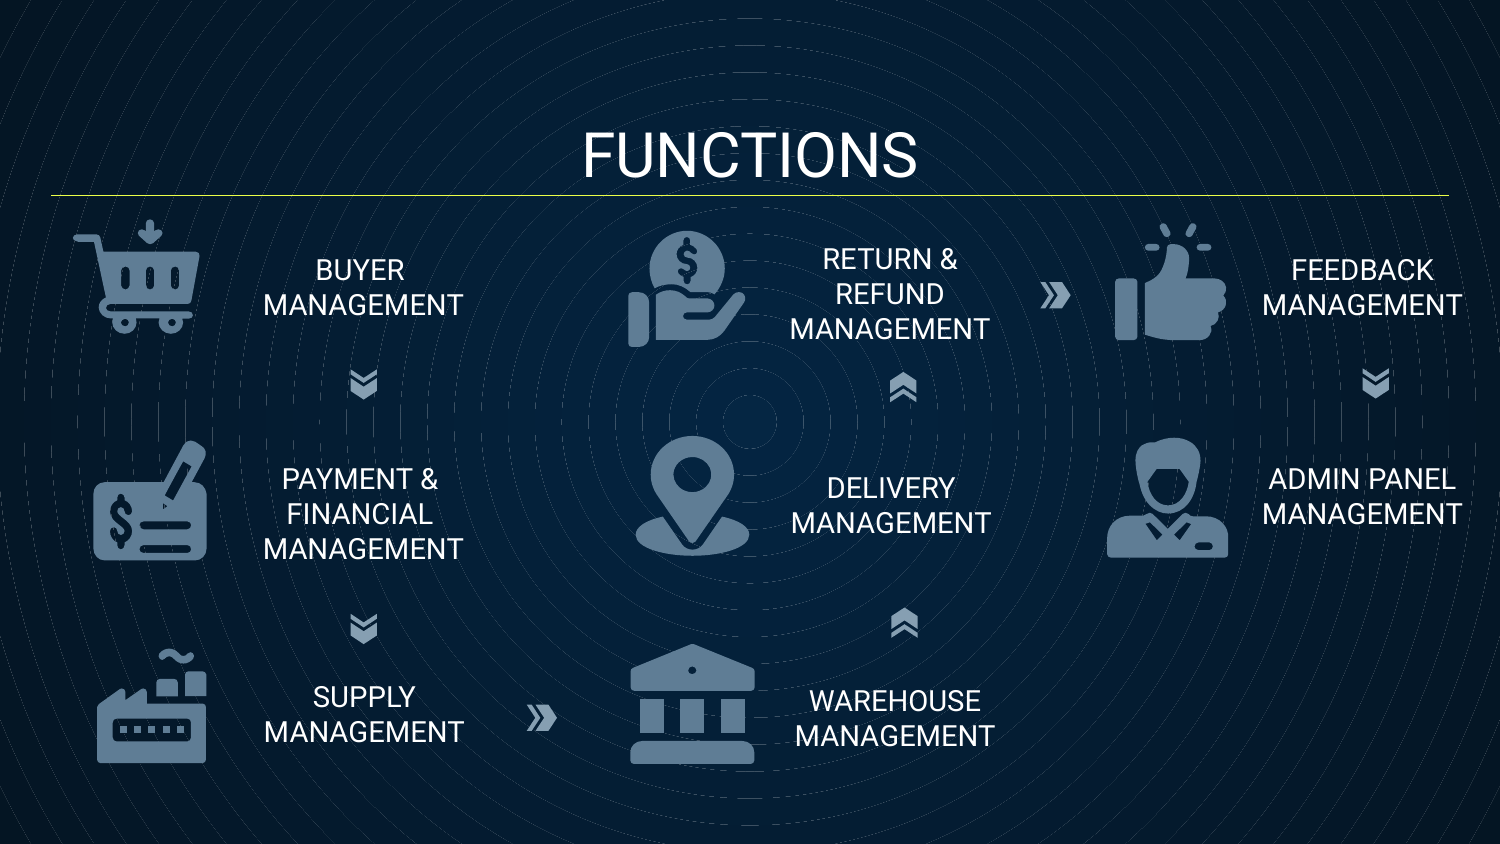

# FUNCTIONS

RETURN &
REFUND
MANAGEMENT
BUYER
MANAGEMENT
FEEDBACK
MANAGEMENT

PAYMENT &
FINANCIAL
MANAGEMENT
ADMIN PANEL
MANAGEMENT
DELIVERY
MANAGEMENT

SUPPLY
MANAGEMENT
WAREHOUSE
MANAGEMENT